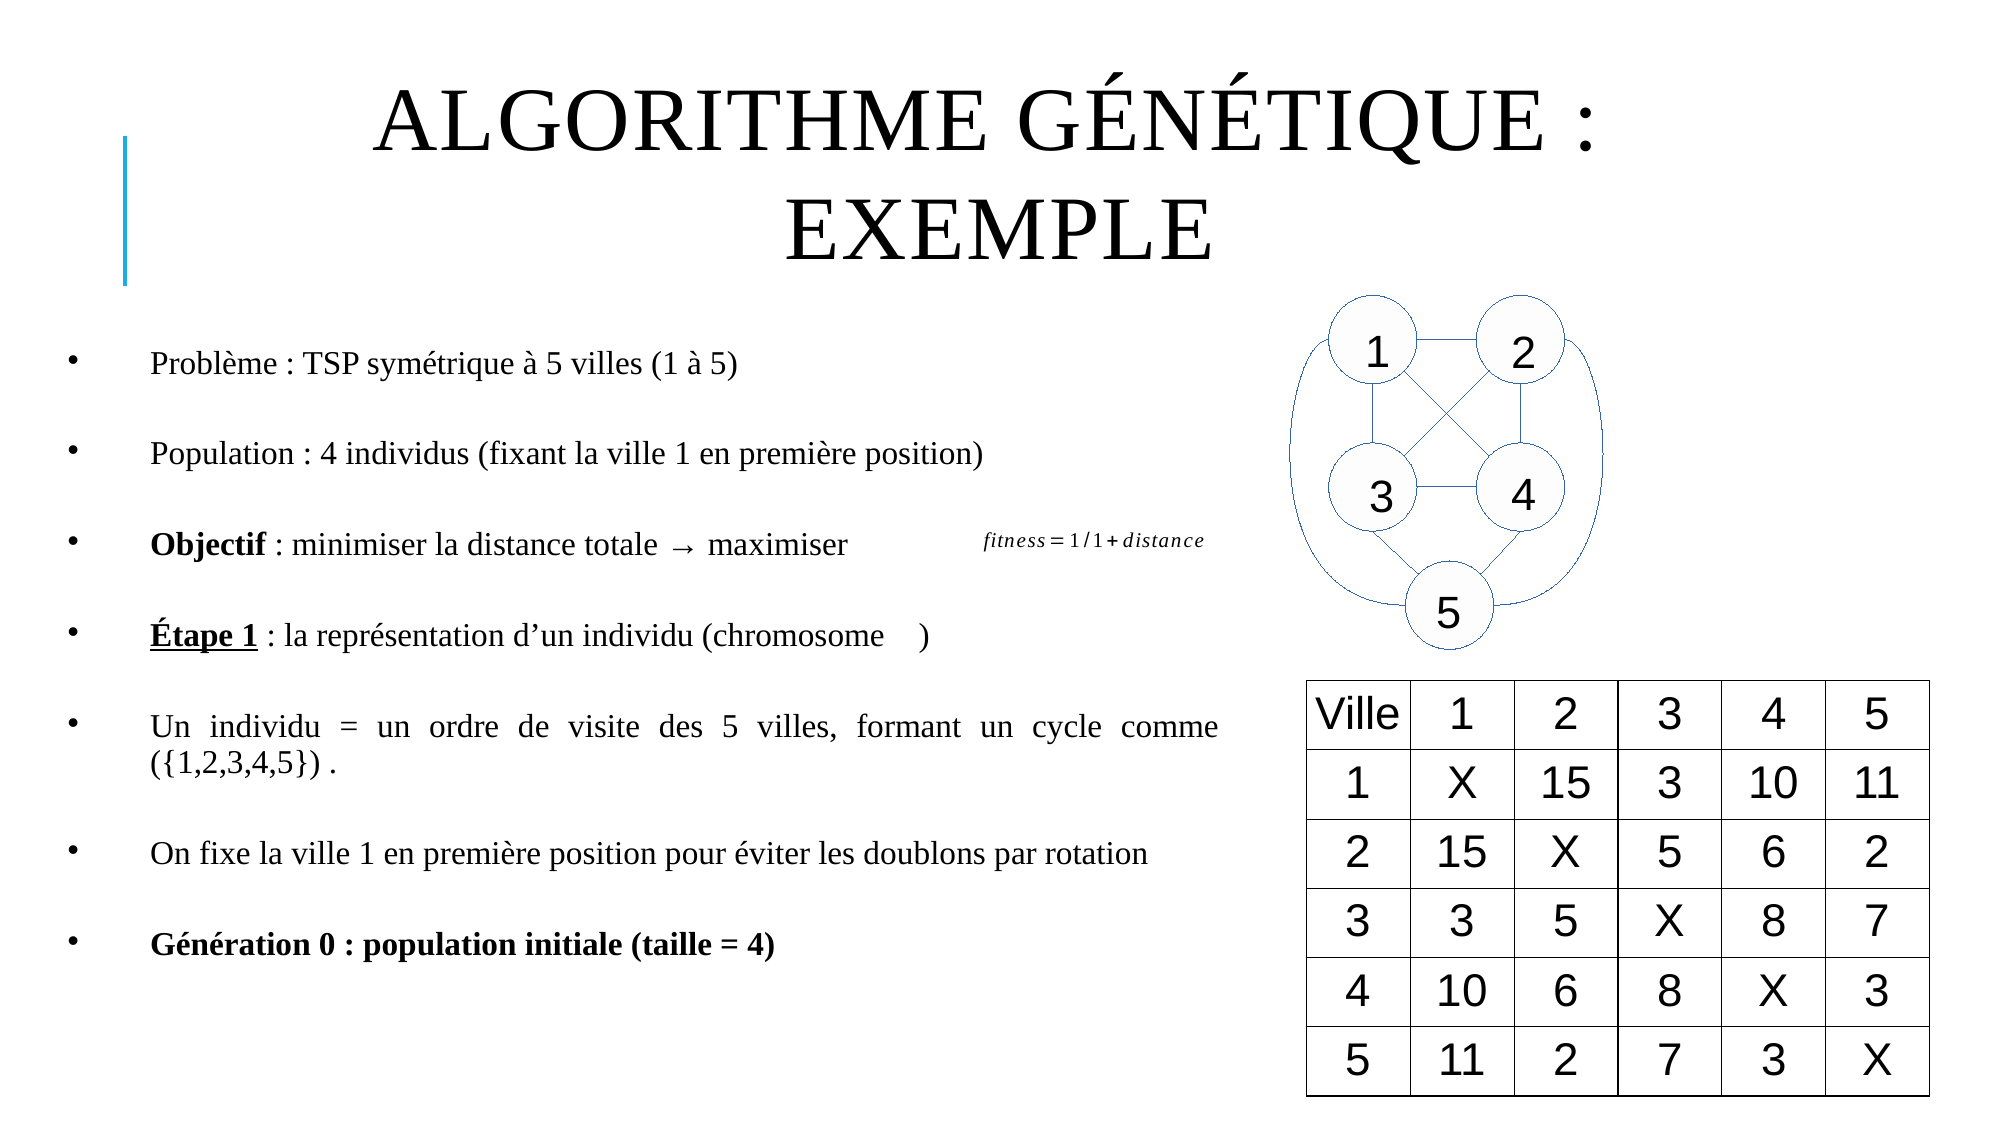

# Algorithme génétique : exemple

Problème : TSP symétrique à 5 villes (1 à 5)
Population : 4 individus (fixant la ville 1 en première position)
Objectif : minimiser la distance totale → maximiser
Étape 1 : la représentation d’un individu (chromosome 🧬)
Un individu = un ordre de visite des 5 villes, formant un cycle comme ({1,2,3,4,5}) .
On fixe la ville 1 en première position pour éviter les doublons par rotation
Génération 0 : population initiale (taille = 4)

1
2

4
3

5
| Ville | 1 | 2 | 3 | 4 | 5 |
| --- | --- | --- | --- | --- | --- |
| 1 | X | 15 | 3 | 10 | 11 |
| 2 | 15 | X | 5 | 6 | 2 |
| 3 | 3 | 5 | X | 8 | 7 |
| 4 | 10 | 6 | 8 | X | 3 |
| 5 | 11 | 2 | 7 | 3 | X |